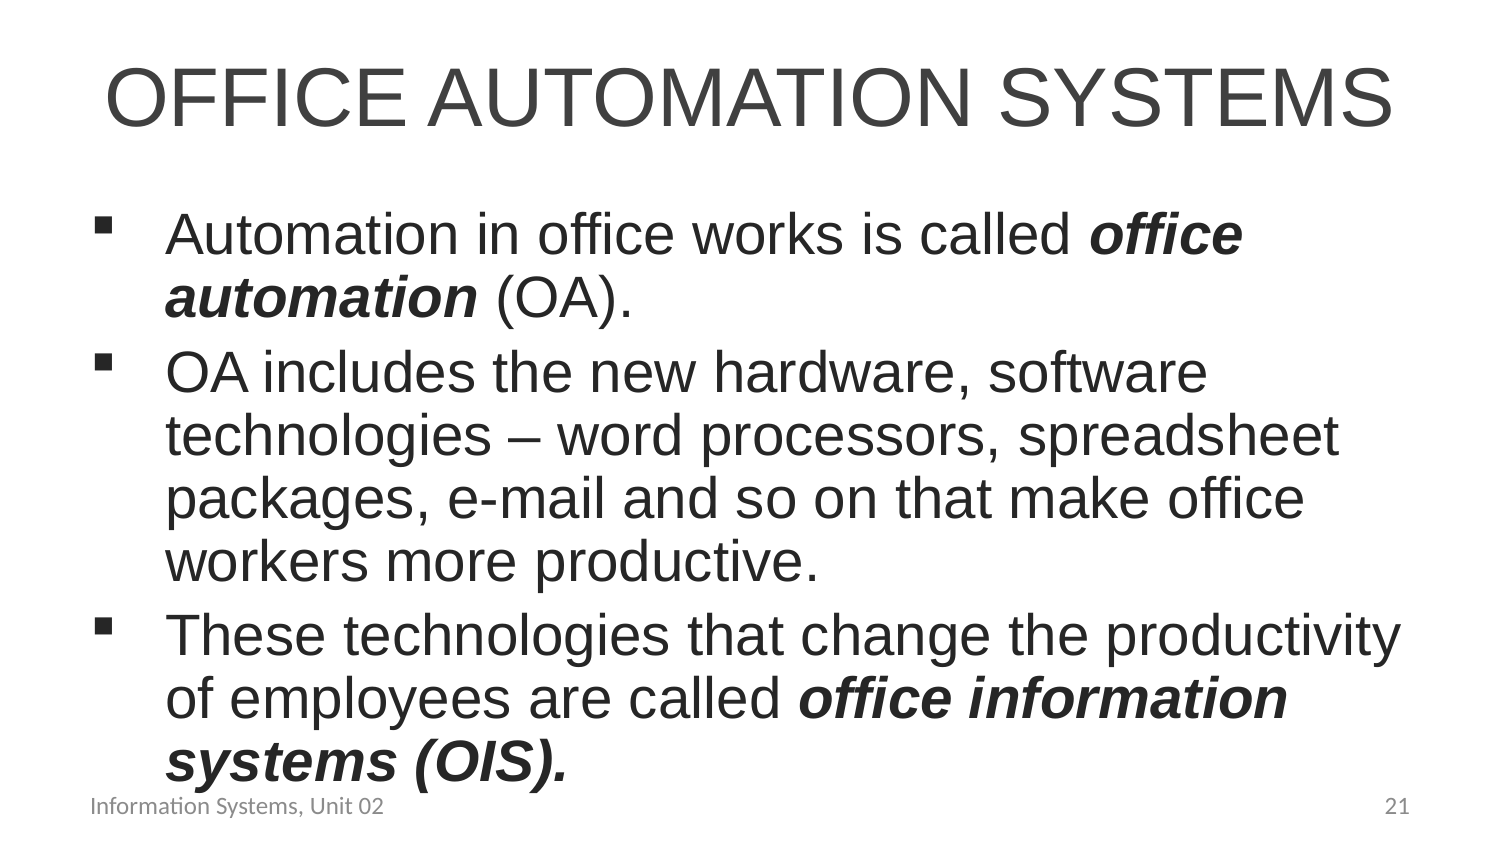

# Office automation systems
Automation in office works is called office automation (OA).
OA includes the new hardware, software technologies – word processors, spreadsheet packages, e-mail and so on that make office workers more productive.
These technologies that change the productivity of employees are called office information systems (OIS).
Information Systems, Unit 02
21